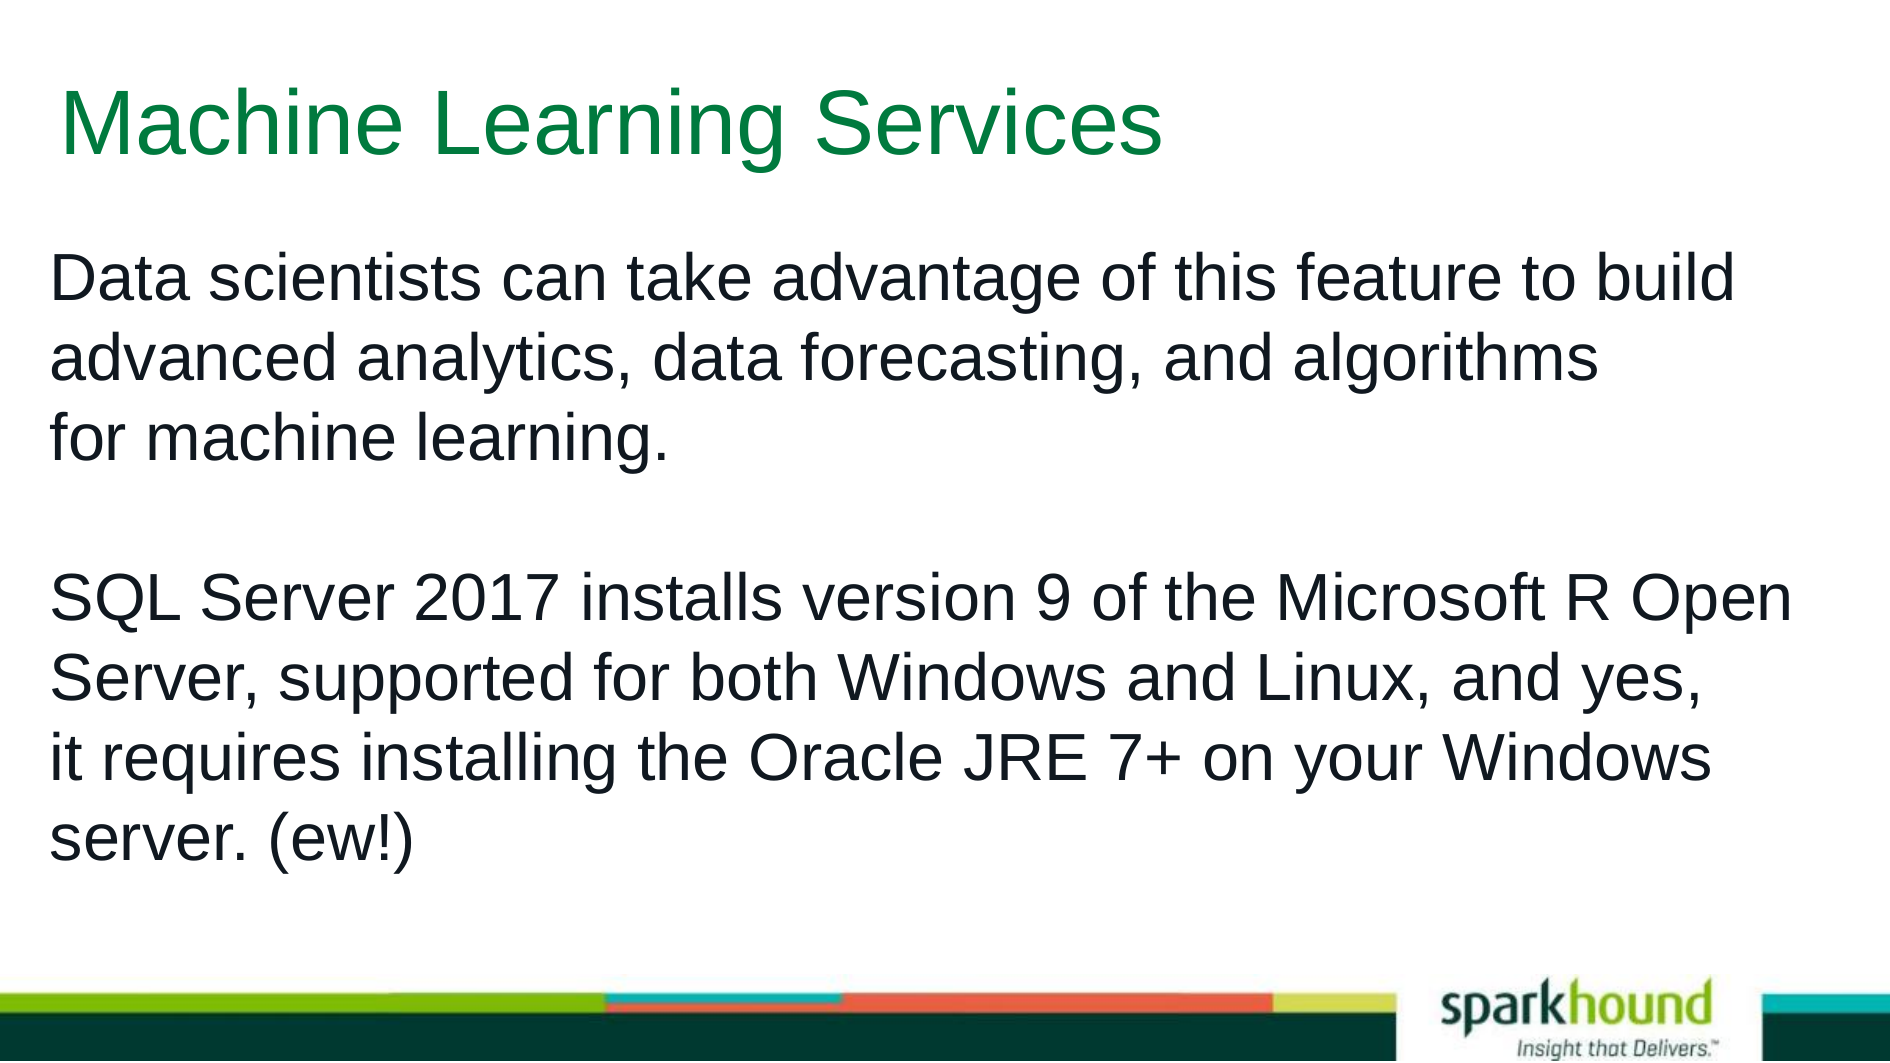

# Machine Learning Services
Data scientists can take advantage of this feature to build advanced analytics, data forecasting, and algorithms
for machine learning.

SQL Server 2017 installs version 9 of the Microsoft R Open Server, supported for both Windows and Linux, and yes,
it requires installing the Oracle JRE 7+ on your Windows server. (ew!)